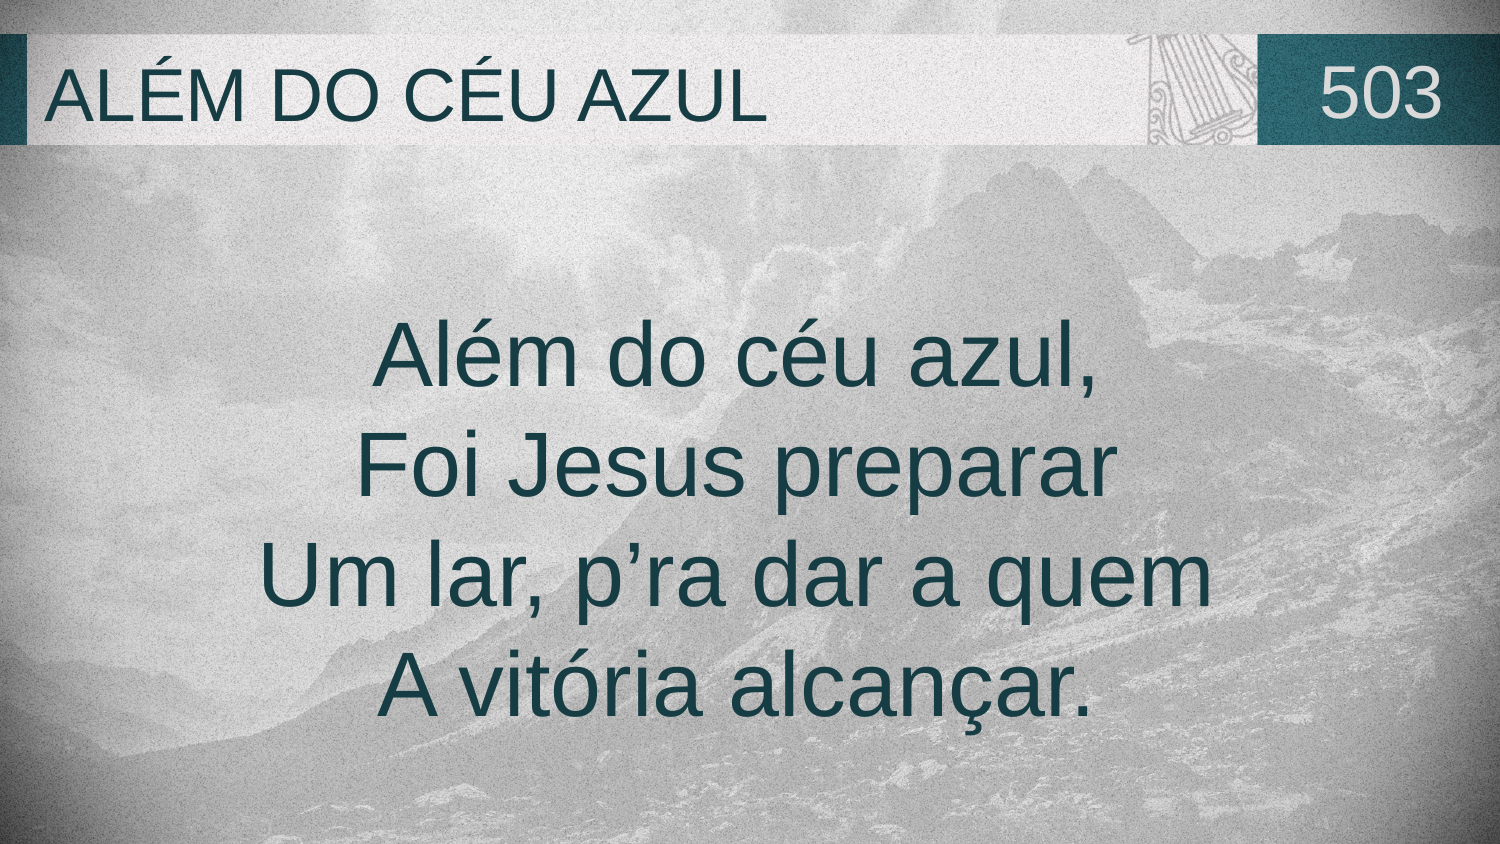

# ALÉM DO CÉU AZUL
503
Além do céu azul,
Foi Jesus preparar
Um lar, p’ra dar a quem
A vitória alcançar.